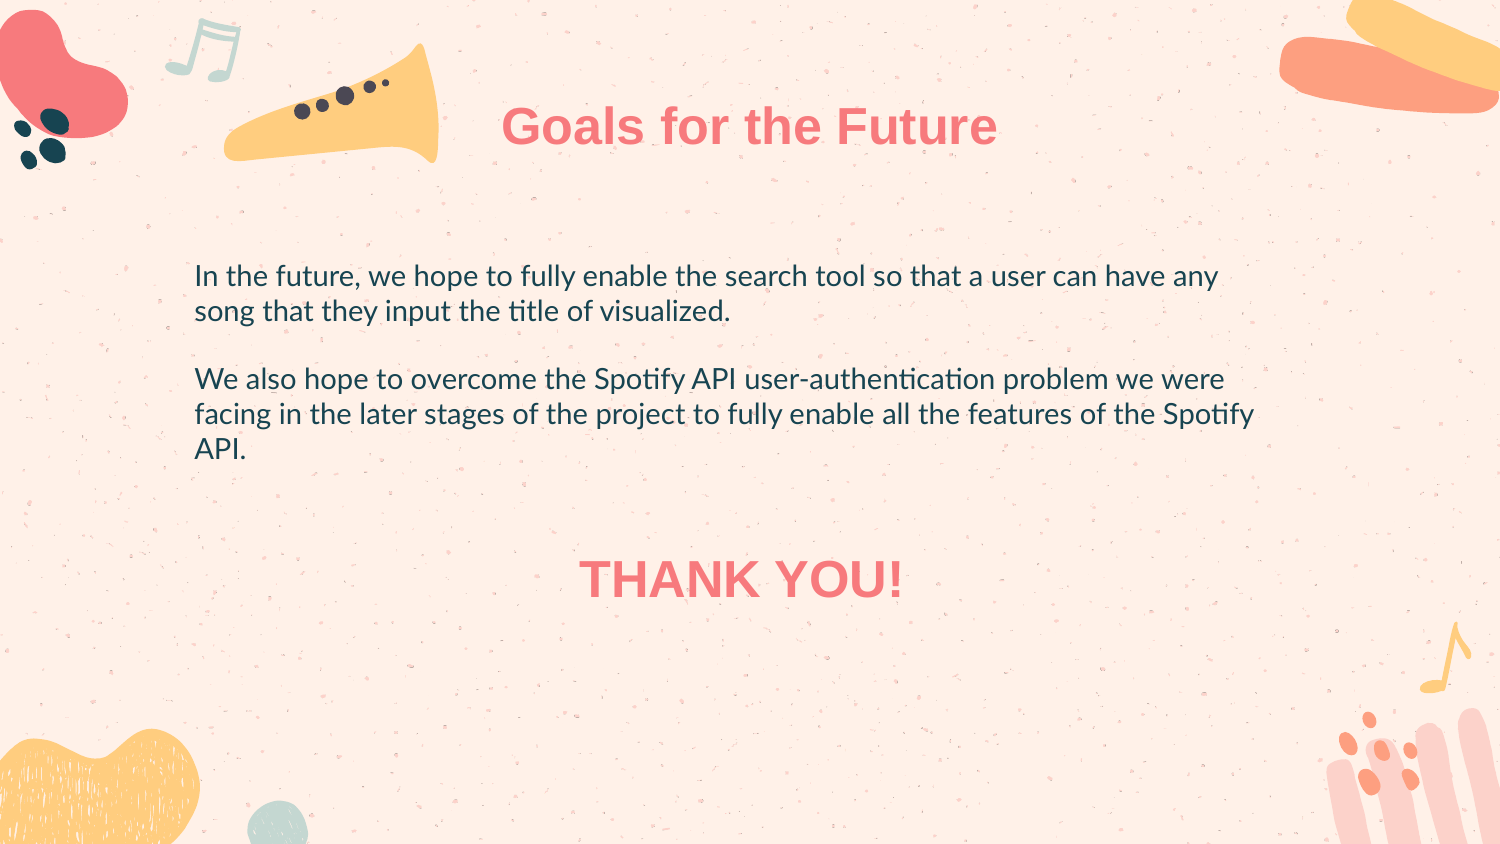

# Goals for the Future

In the future, we hope to fully enable the search tool so that a user can have any song that they input the title of visualized.
We also hope to overcome the Spotify API user-authentication problem we were facing in the later stages of the project to fully enable all the features of the Spotify API.

THANK YOU!